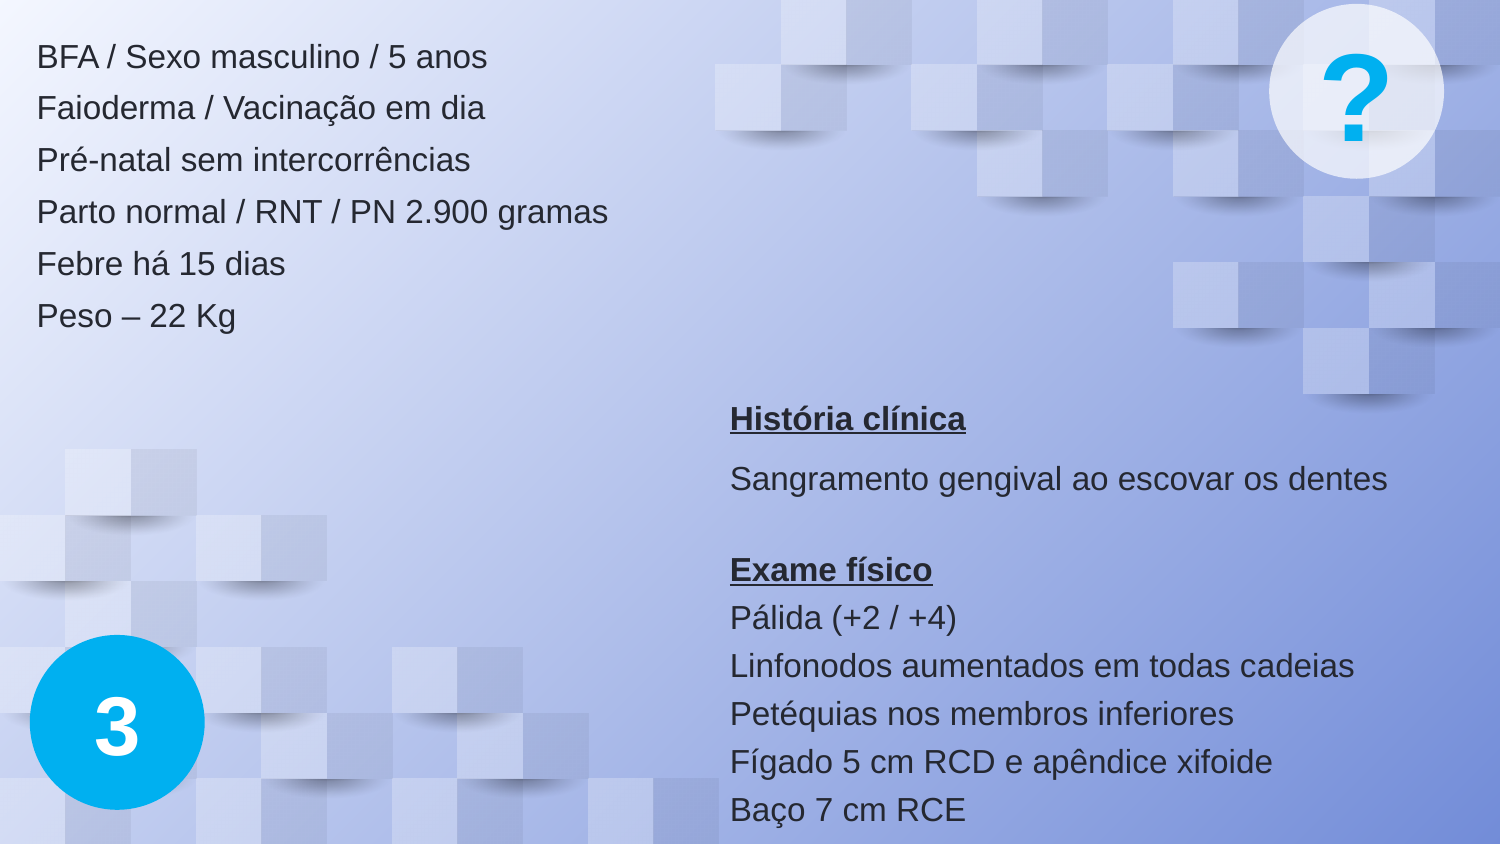

BFA / Sexo masculino / 5 anos
Faioderma / Vacinação em dia
Pré-natal sem intercorrências
Parto normal / RNT / PN 2.900 gramas
Febre há 15 dias
Peso – 22 Kg
?
História clínica
Sangramento gengival ao escovar os dentes
Exame físico
Pálida (+2 / +4)
Linfonodos aumentados em todas cadeias
Petéquias nos membros inferiores
Fígado 5 cm RCD e apêndice xifoide
Baço 7 cm RCE
3